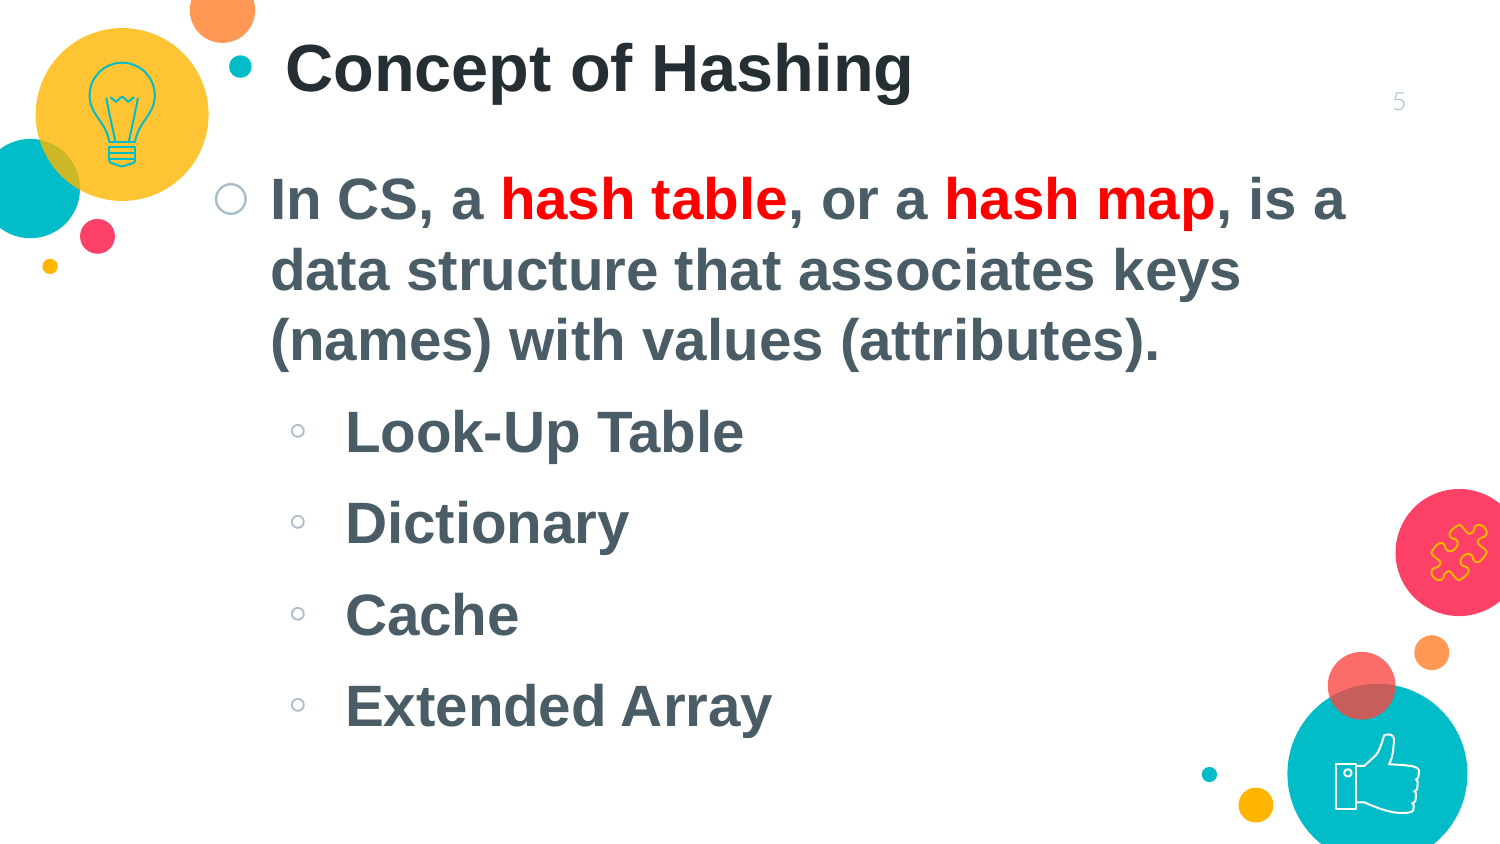

Concept of Hashing
5
In CS, a hash table, or a hash map, is a data structure that associates keys (names) with values (attributes).
Look-Up Table
Dictionary
Cache
Extended Array